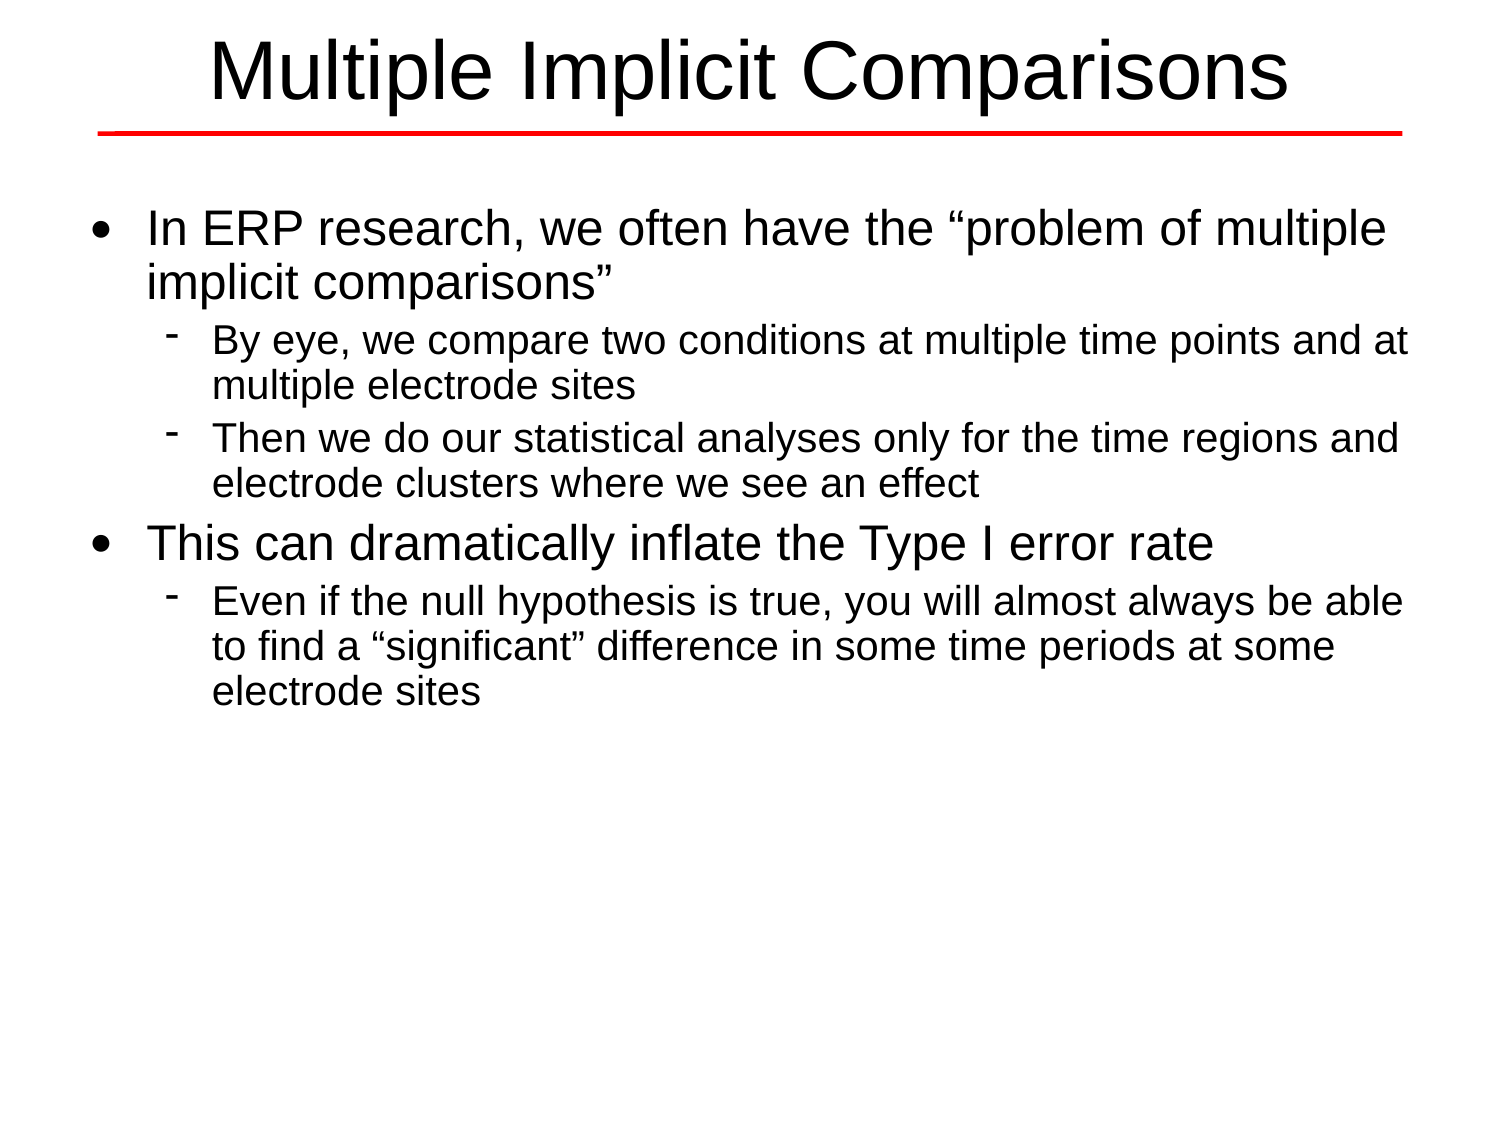

# Multiple Implicit Comparisons

In ERP research, we often have the “problem of multiple implicit comparisons”
By eye, we compare two conditions at multiple time points and at multiple electrode sites
Then we do our statistical analyses only for the time regions and electrode clusters where we see an effect
This can dramatically inflate the Type I error rate
Even if the null hypothesis is true, you will almost always be able to find a “significant” difference in some time periods at some electrode sites